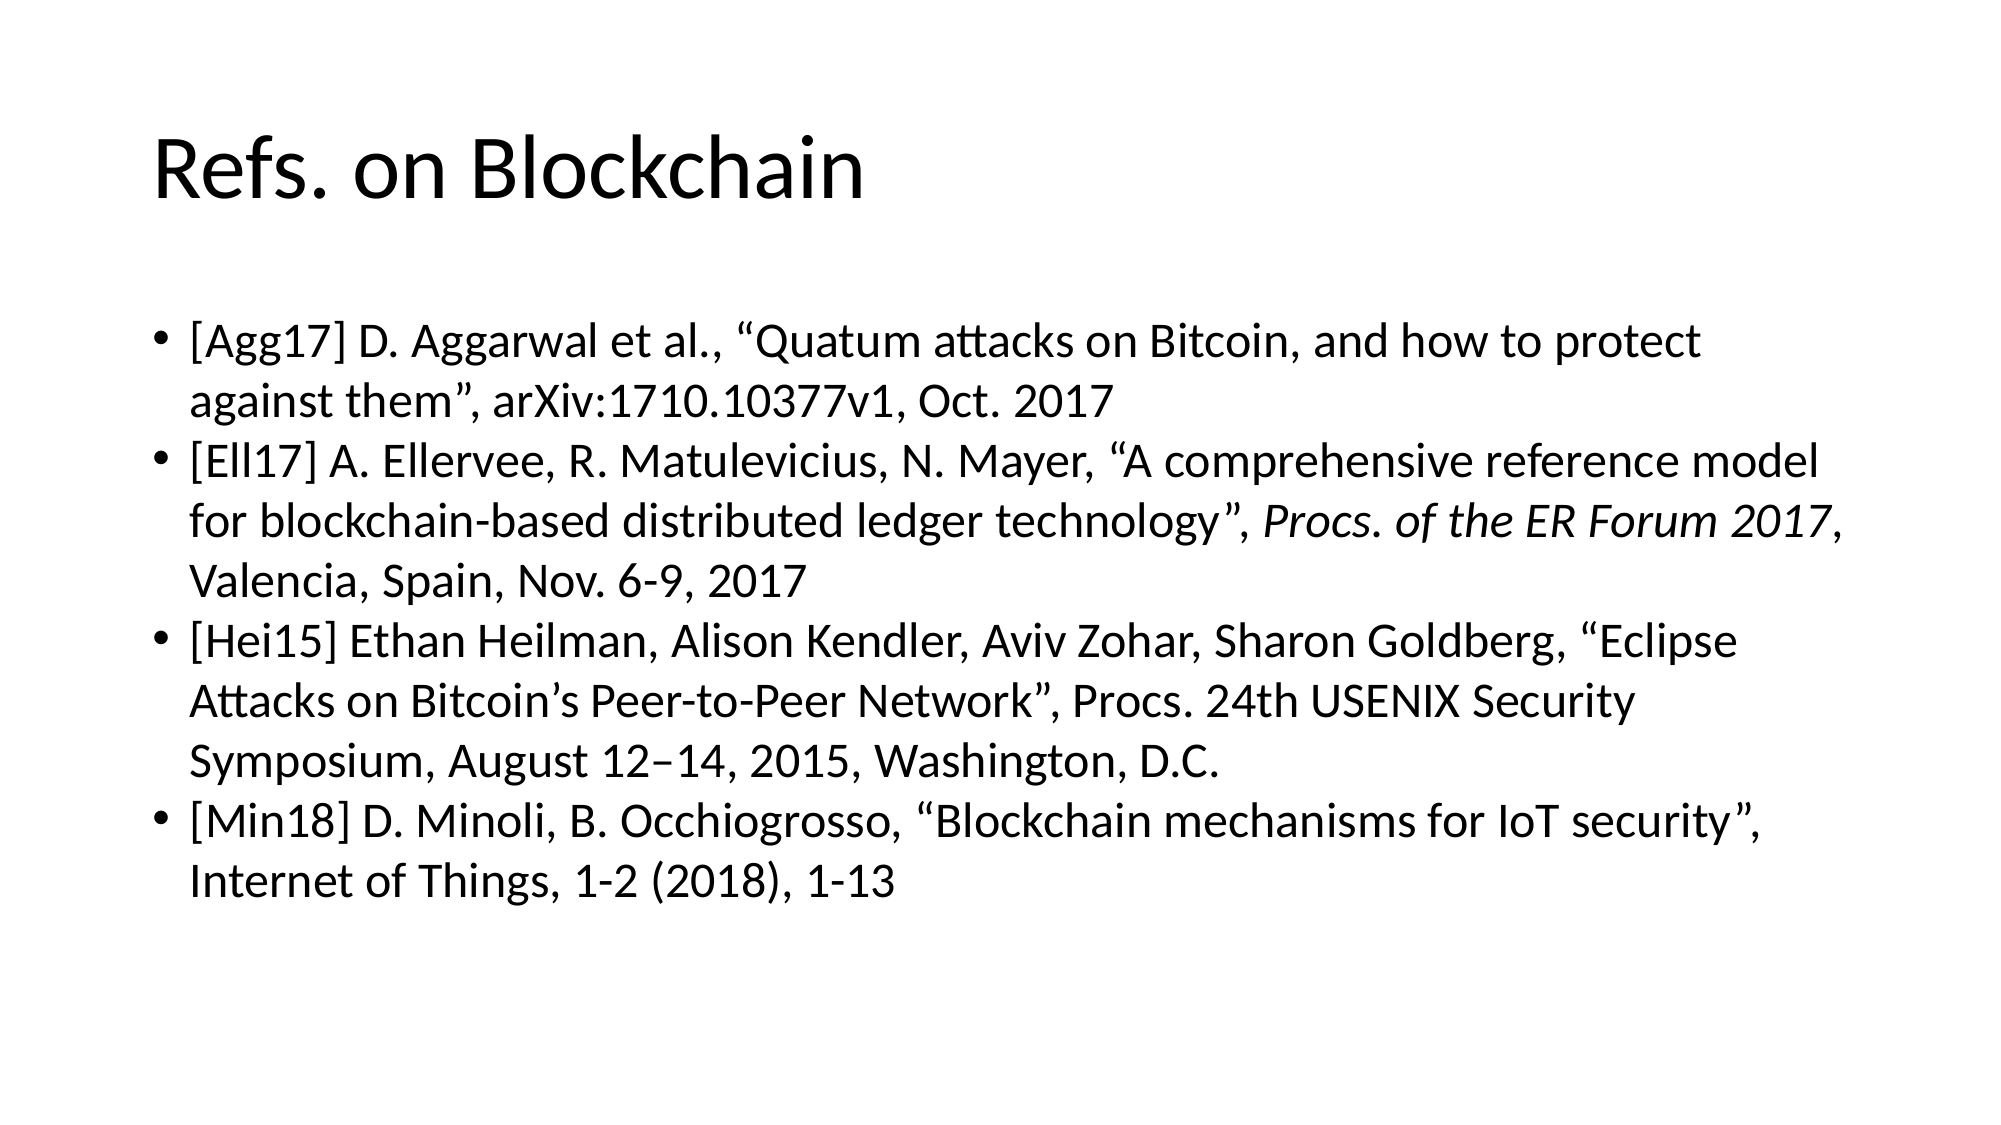

# Refs. on Blockchain
[Agg17] D. Aggarwal et al., “Quatum attacks on Bitcoin, and how to protect against them”, arXiv:1710.10377v1, Oct. 2017
[Ell17] A. Ellervee, R. Matulevicius, N. Mayer, “A comprehensive reference model for blockchain-based distributed ledger technology”, Procs. of the ER Forum 2017, Valencia, Spain, Nov. 6-9, 2017
[Hei15] Ethan Heilman, Alison Kendler, Aviv Zohar, Sharon Goldberg, “Eclipse Attacks on Bitcoin’s Peer-to-Peer Network”, Procs. 24th USENIX Security Symposium, August 12–14, 2015, Washington, D.C.
[Min18] D. Minoli, B. Occhiogrosso, “Blockchain mechanisms for IoT security”, Internet of Things, 1-2 (2018), 1-13